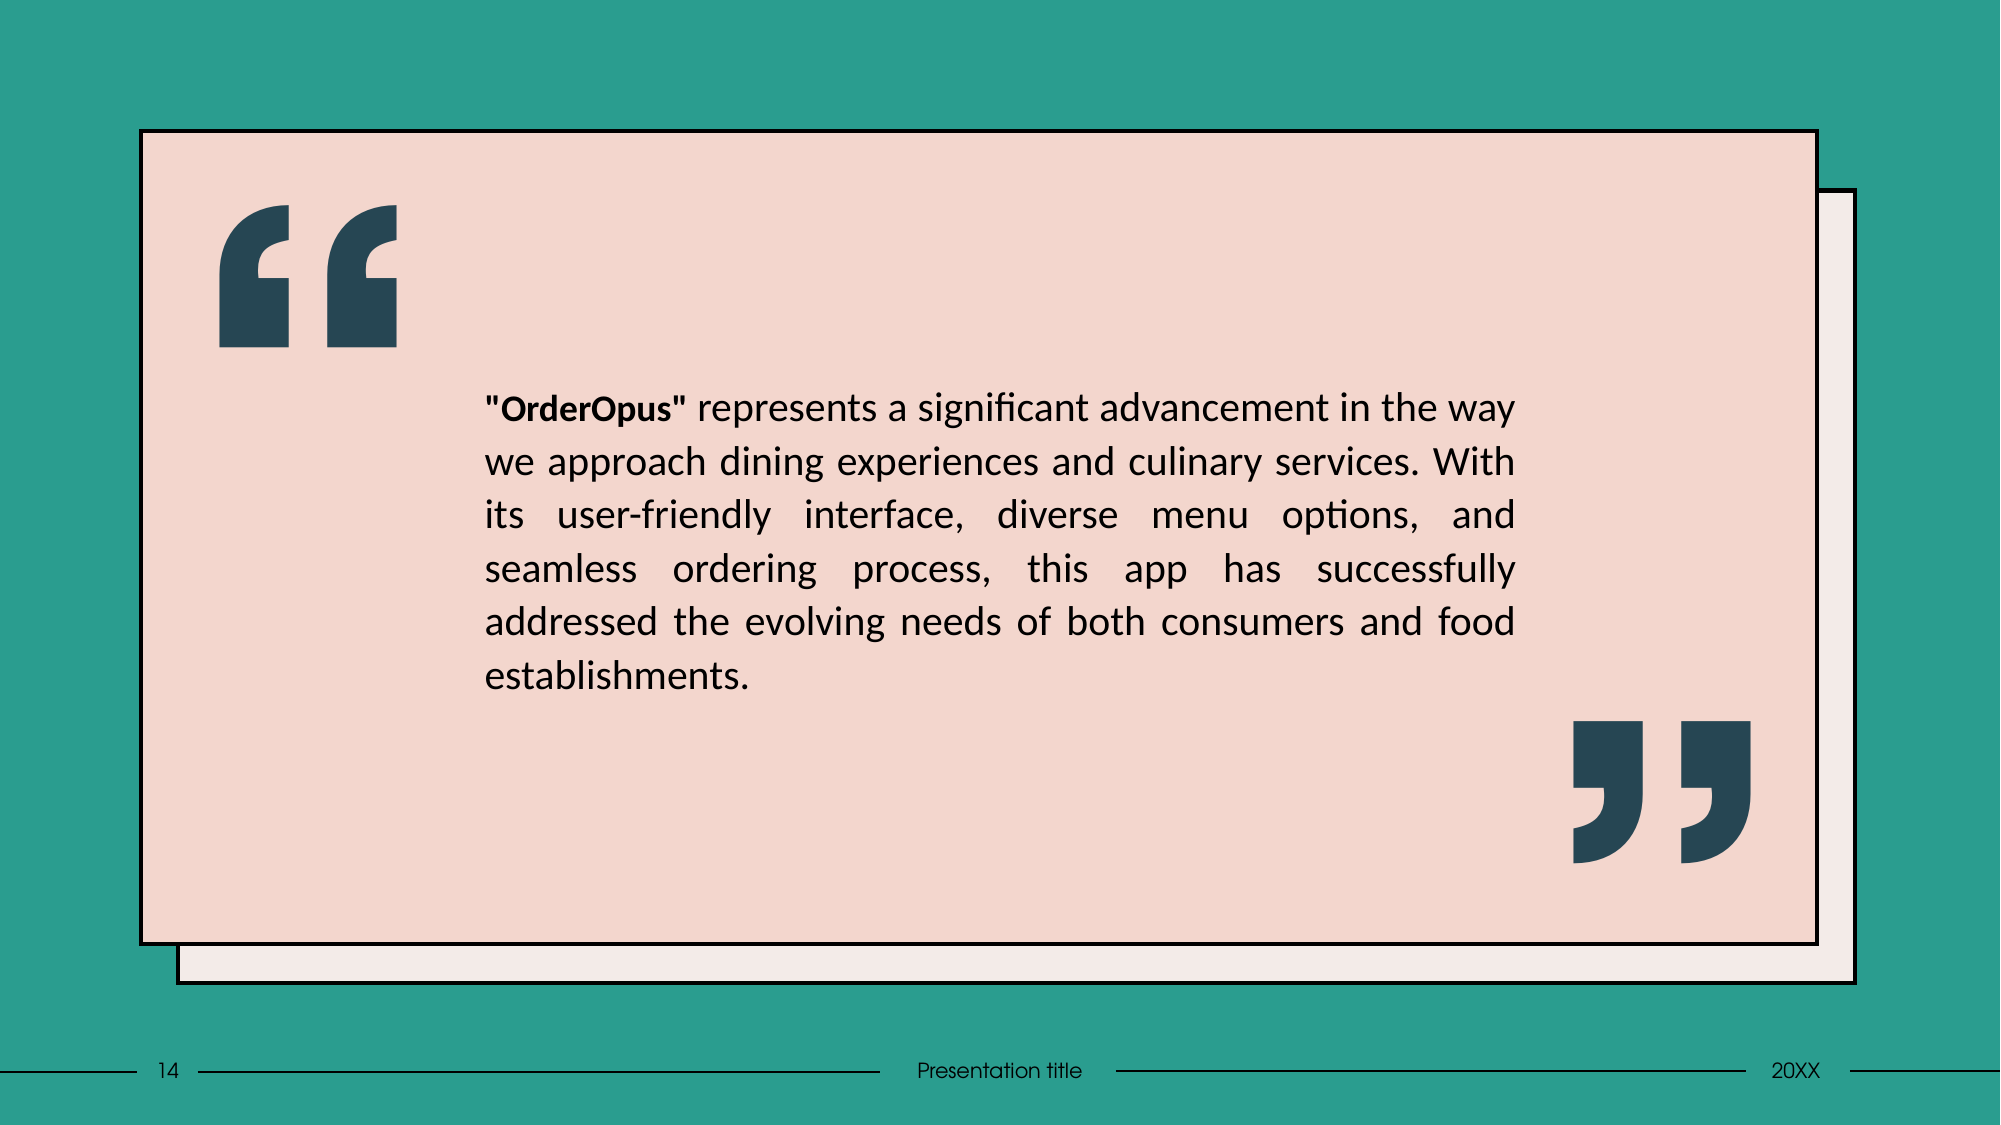

“
# "OrderOpus" represents a significant advancement in the way we approach dining experiences and culinary services. With its user-friendly interface, diverse menu options, and seamless ordering process, this app has successfully addressed the evolving needs of both consumers and food establishments.
”
14
Presentation title
20XX